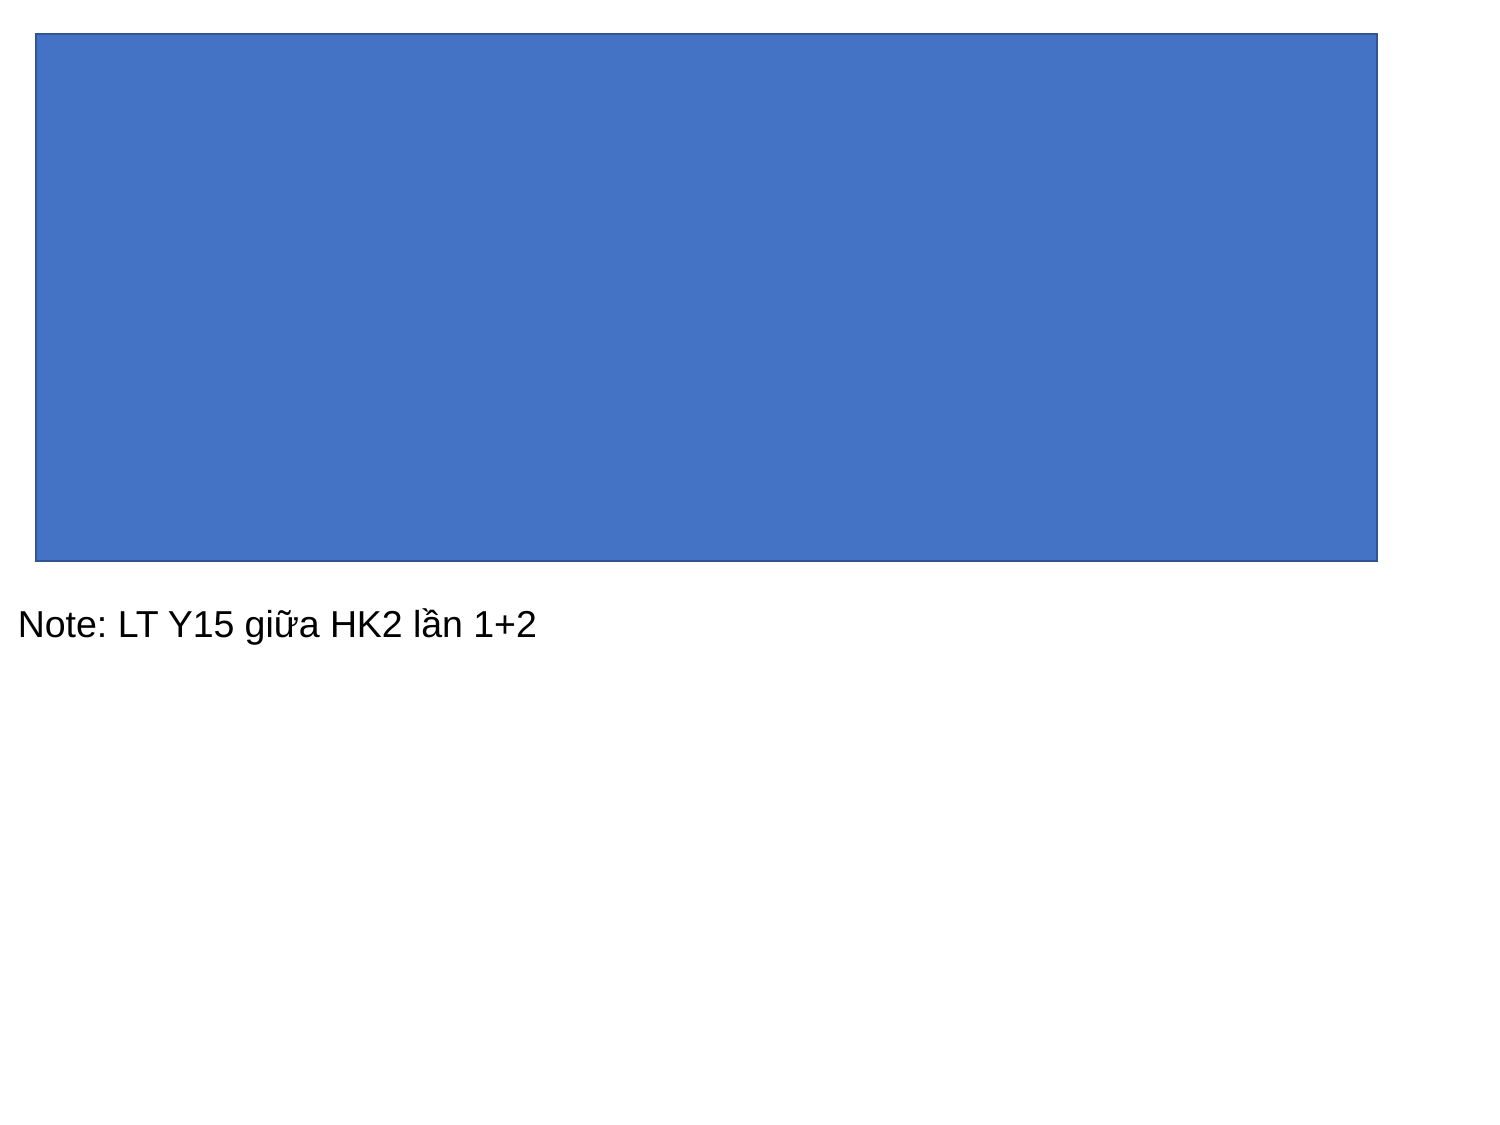

#

Note: LT Y15 giữa HK2 lần 1+2